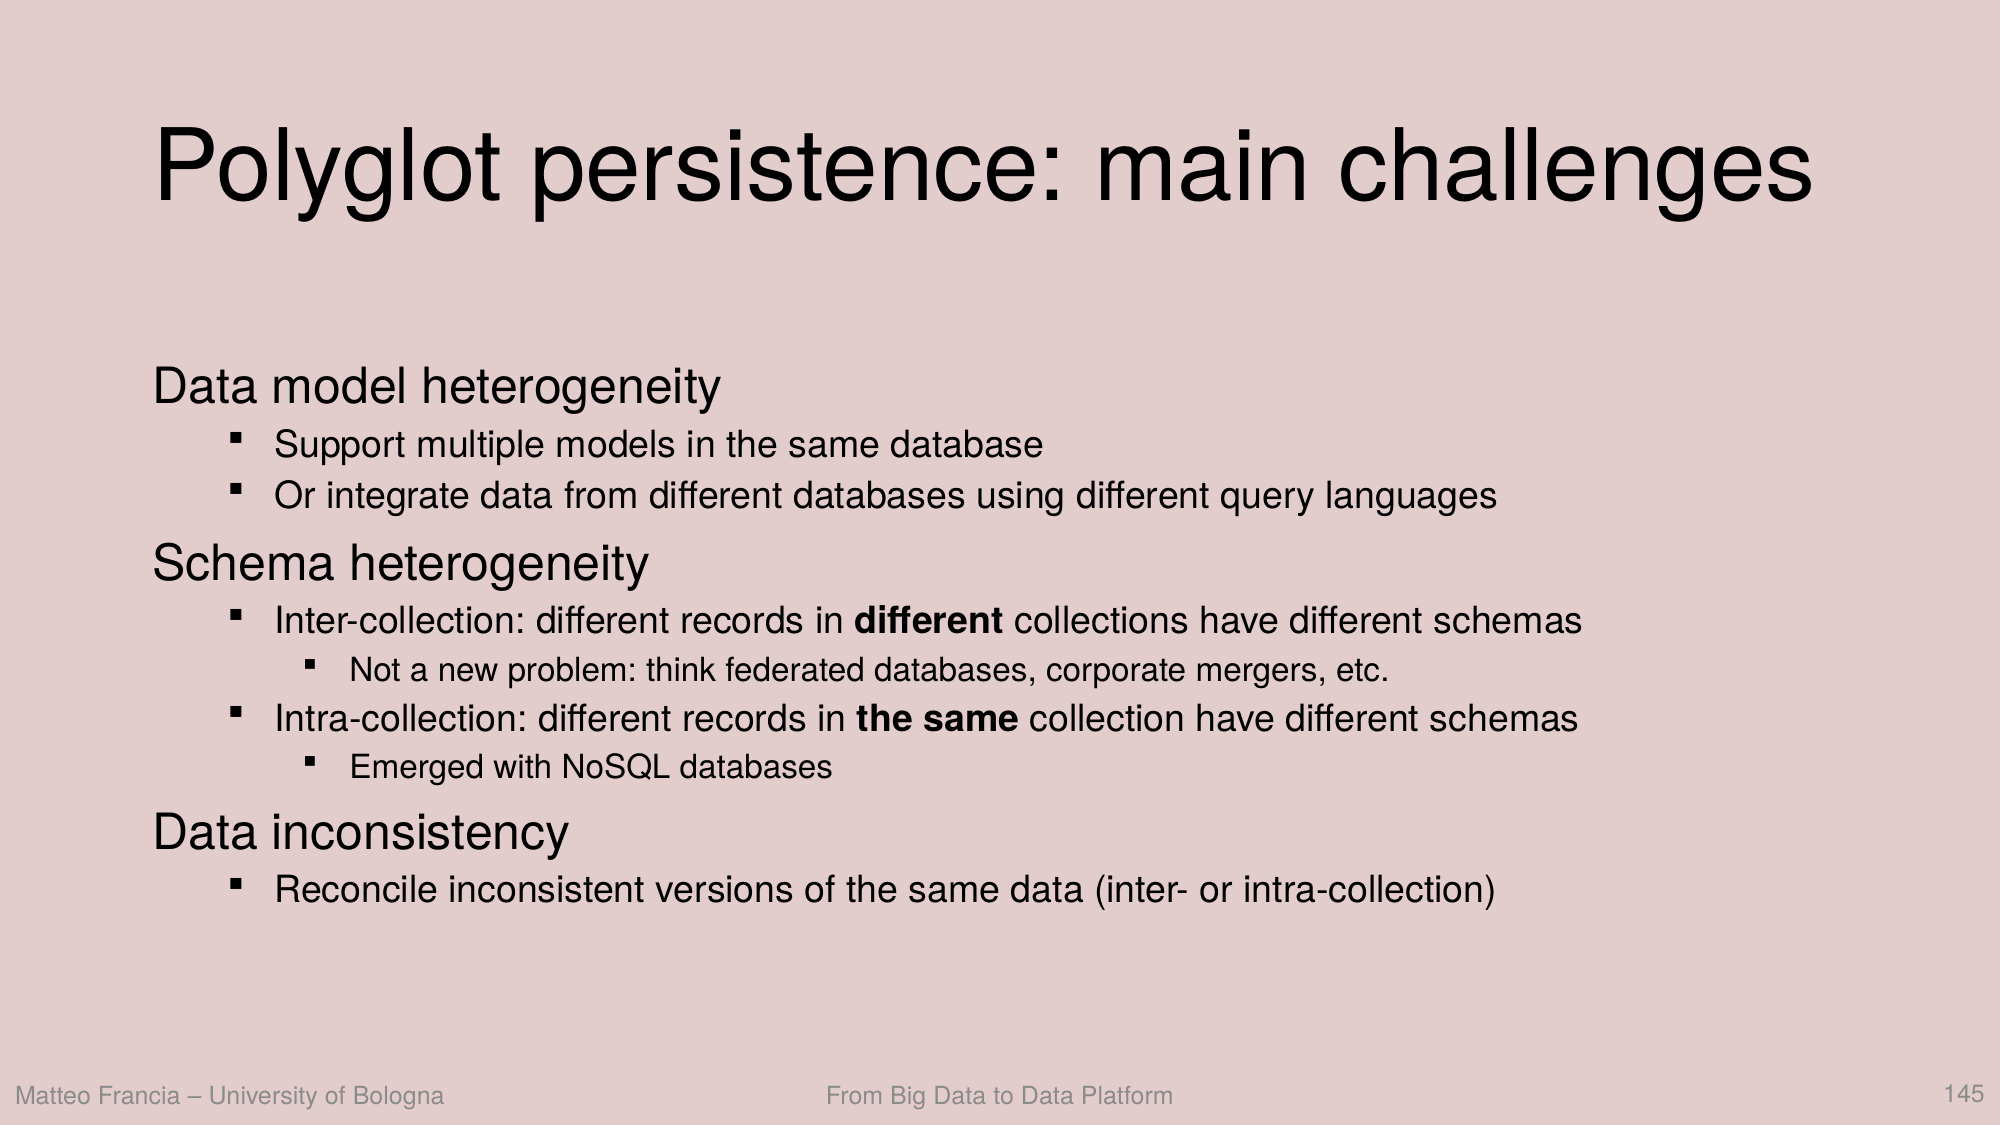

# Polyglot persistence: main challenges
Data model heterogeneity
Support multiple models in the same database
Or integrate data from different databases using different query languages
Schema heterogeneity
Inter-collection: different records in different collections have different schemas
Not a new problem: think federated databases, corporate mergers, etc.
Intra-collection: different records in the same collection have different schemas
Emerged with NoSQL databases
Data inconsistency
Reconcile inconsistent versions of the same data (inter- or intra-collection)

145
Matteo Francia – University of Bologna